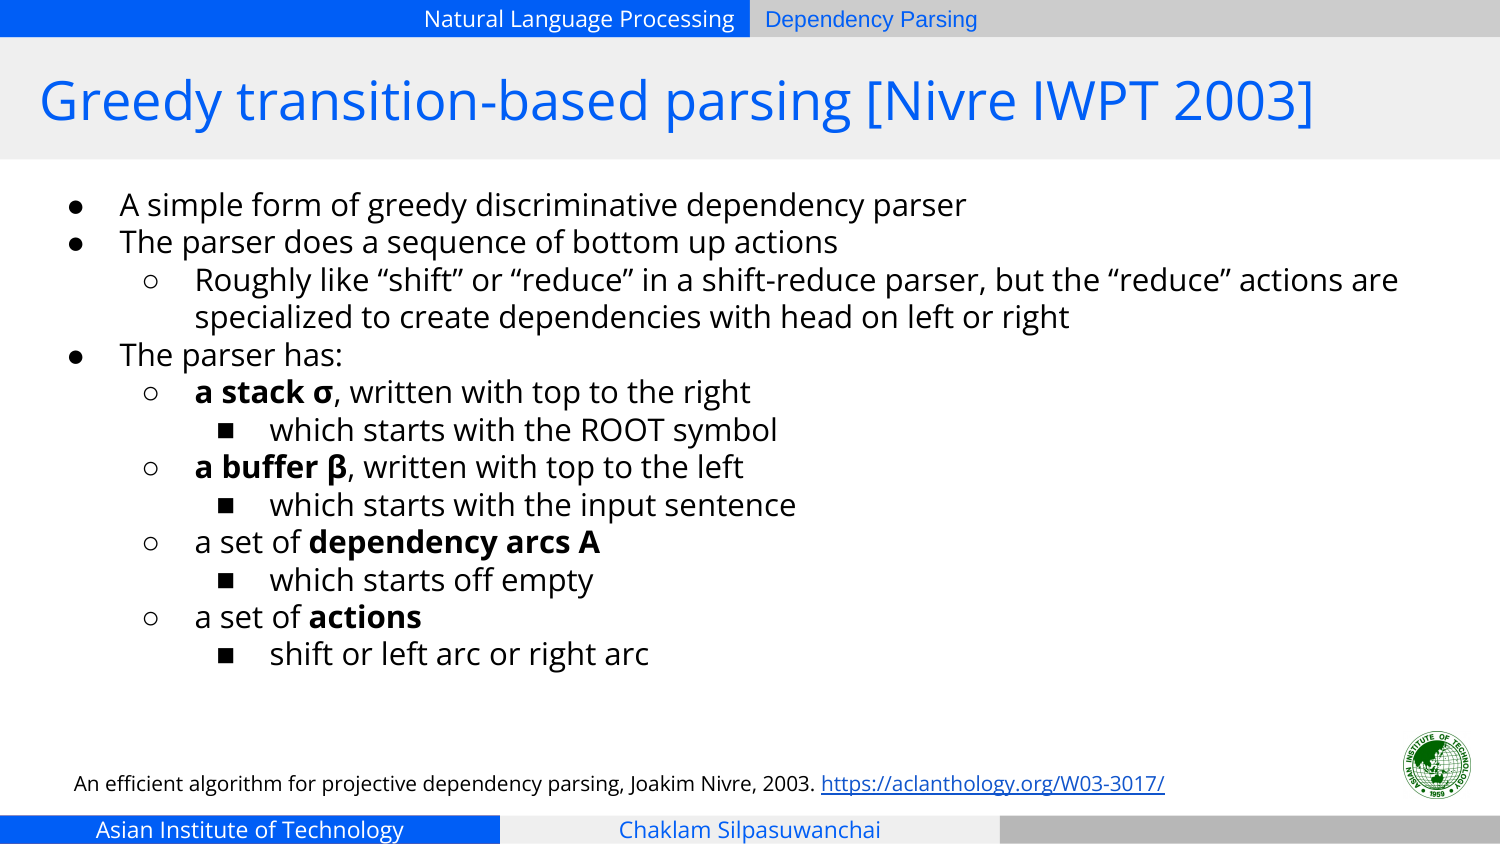

# Greedy transition-based parsing [Nivre IWPT 2003]
A simple form of greedy discriminative dependency parser
The parser does a sequence of bottom up actions
Roughly like “shift” or “reduce” in a shift-reduce parser, but the “reduce” actions are specialized to create dependencies with head on left or right
The parser has:
a stack σ, written with top to the right
which starts with the ROOT symbol
a buffer β, written with top to the left
which starts with the input sentence
a set of dependency arcs A
which starts off empty
a set of actions
shift or left arc or right arc
An efficient algorithm for projective dependency parsing, Joakim Nivre, 2003. https://aclanthology.org/W03-3017/